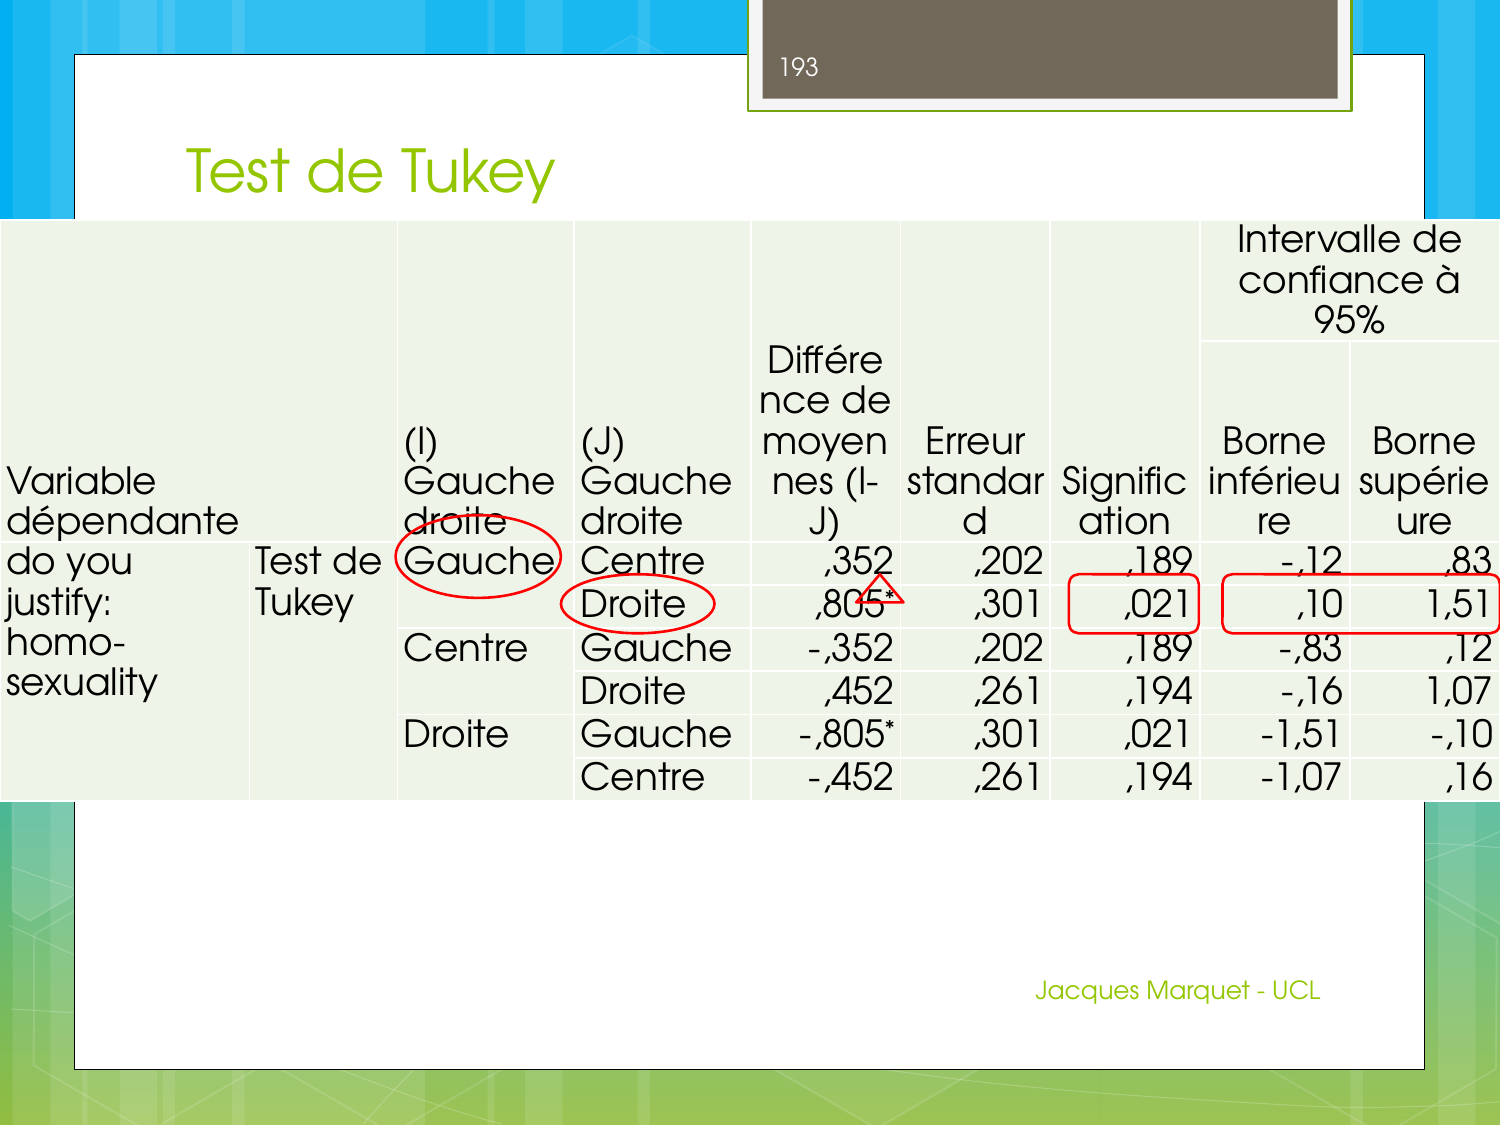

193
# Test de Tukey
| Variable dépendante |  | (I) Gauche droite | (J) Gauche droite | Différence de moyennes (I-J) | Erreur standard | Signification | Intervalle de confiance à 95% |  |
| --- | --- | --- | --- | --- | --- | --- | --- | --- |
|  |  |  |  |  |  |  | Borne inférieure | Borne supérieure |
| do you justify: homo-sexuality | Test de Tukey | Gauche | Centre | ,352 | ,202 | ,189 | -,12 | ,83 |
|  |  |  | Droite | ,805\* | ,301 | ,021 | ,10 | 1,51 |
|  |  | Centre | Gauche | -,352 | ,202 | ,189 | -,83 | ,12 |
|  |  |  | Droite | ,452 | ,261 | ,194 | -,16 | 1,07 |
|  |  | Droite | Gauche | -,805\* | ,301 | ,021 | -1,51 | -,10 |
|  |  |  | Centre | -,452 | ,261 | ,194 | -1,07 | ,16 |

T
Jacques Marquet - UCL